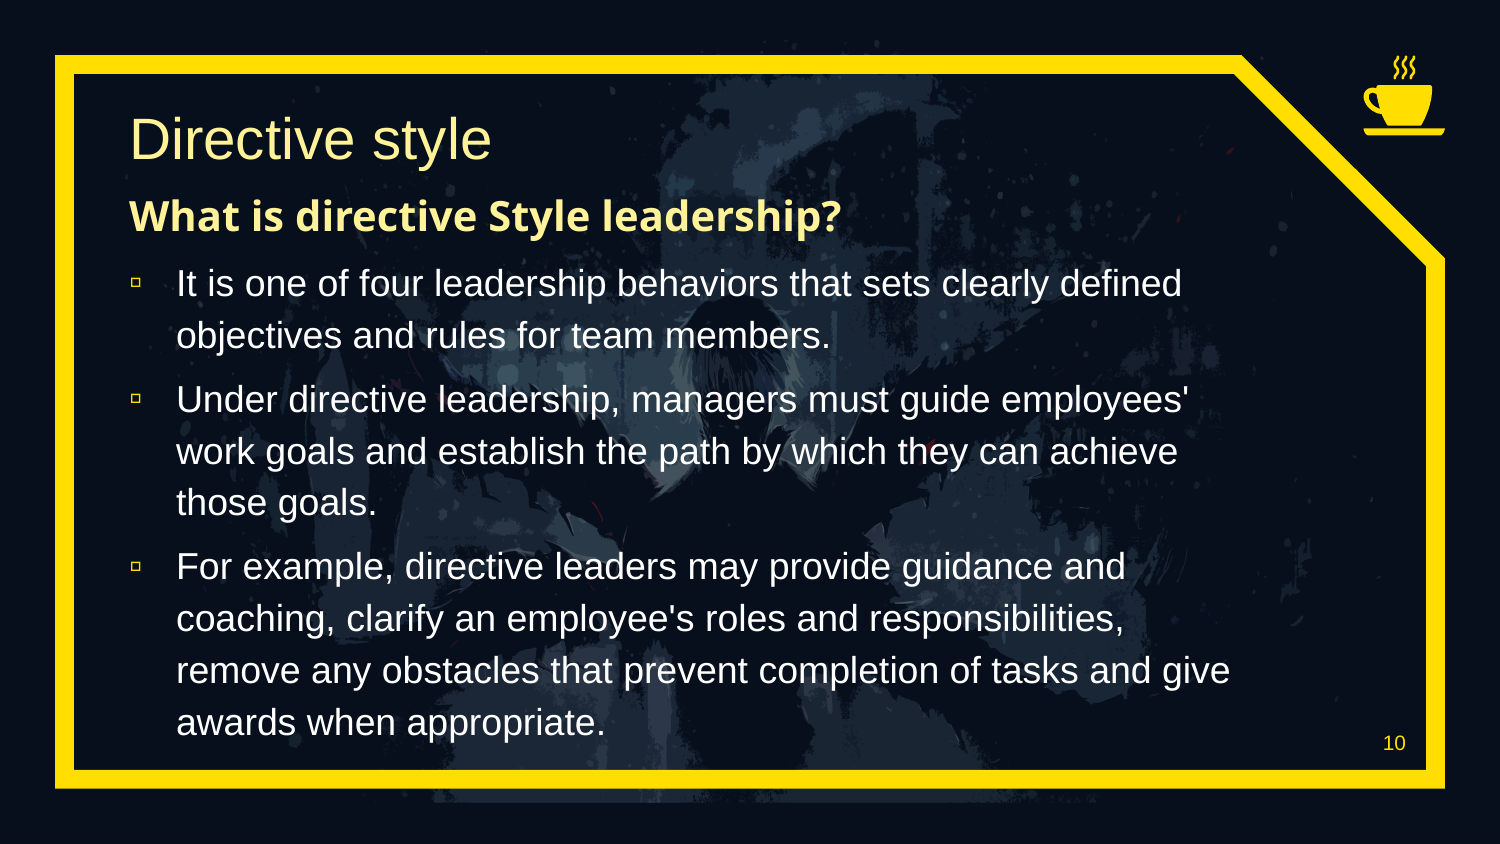

# Directive style
What is directive Style leadership?
It is one of four leadership behaviors that sets clearly defined objectives and rules for team members.
Under directive leadership, managers must guide employees' work goals and establish the path by which they can achieve those goals.
For example, directive leaders may provide guidance and coaching, clarify an employee's roles and responsibilities, remove any obstacles that prevent completion of tasks and give awards when appropriate.

10